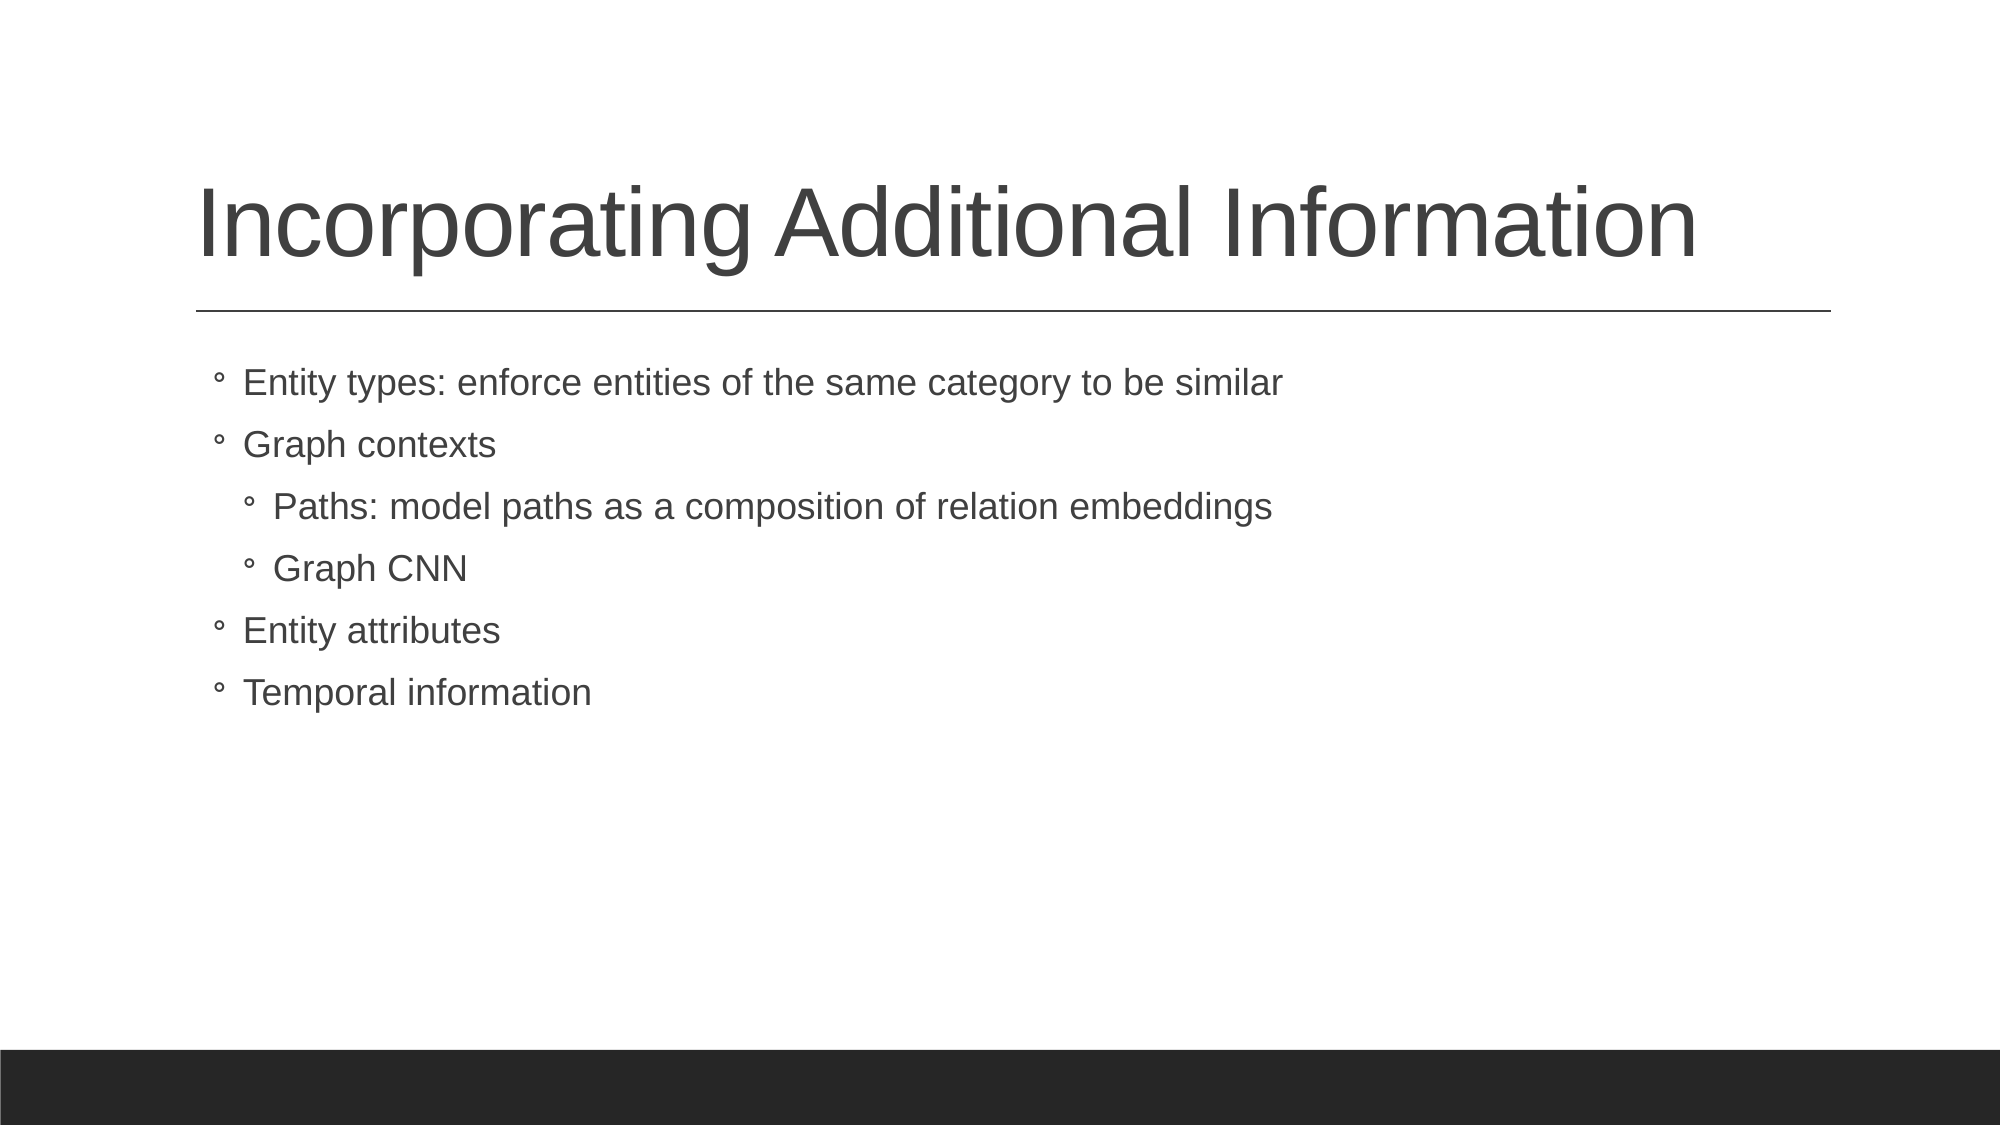

# Incorporating Additional Information
Entity types: enforce entities of the same category to be similar
Graph contexts
Paths: model paths as a composition of relation embeddings
Graph CNN
Entity attributes
Temporal information